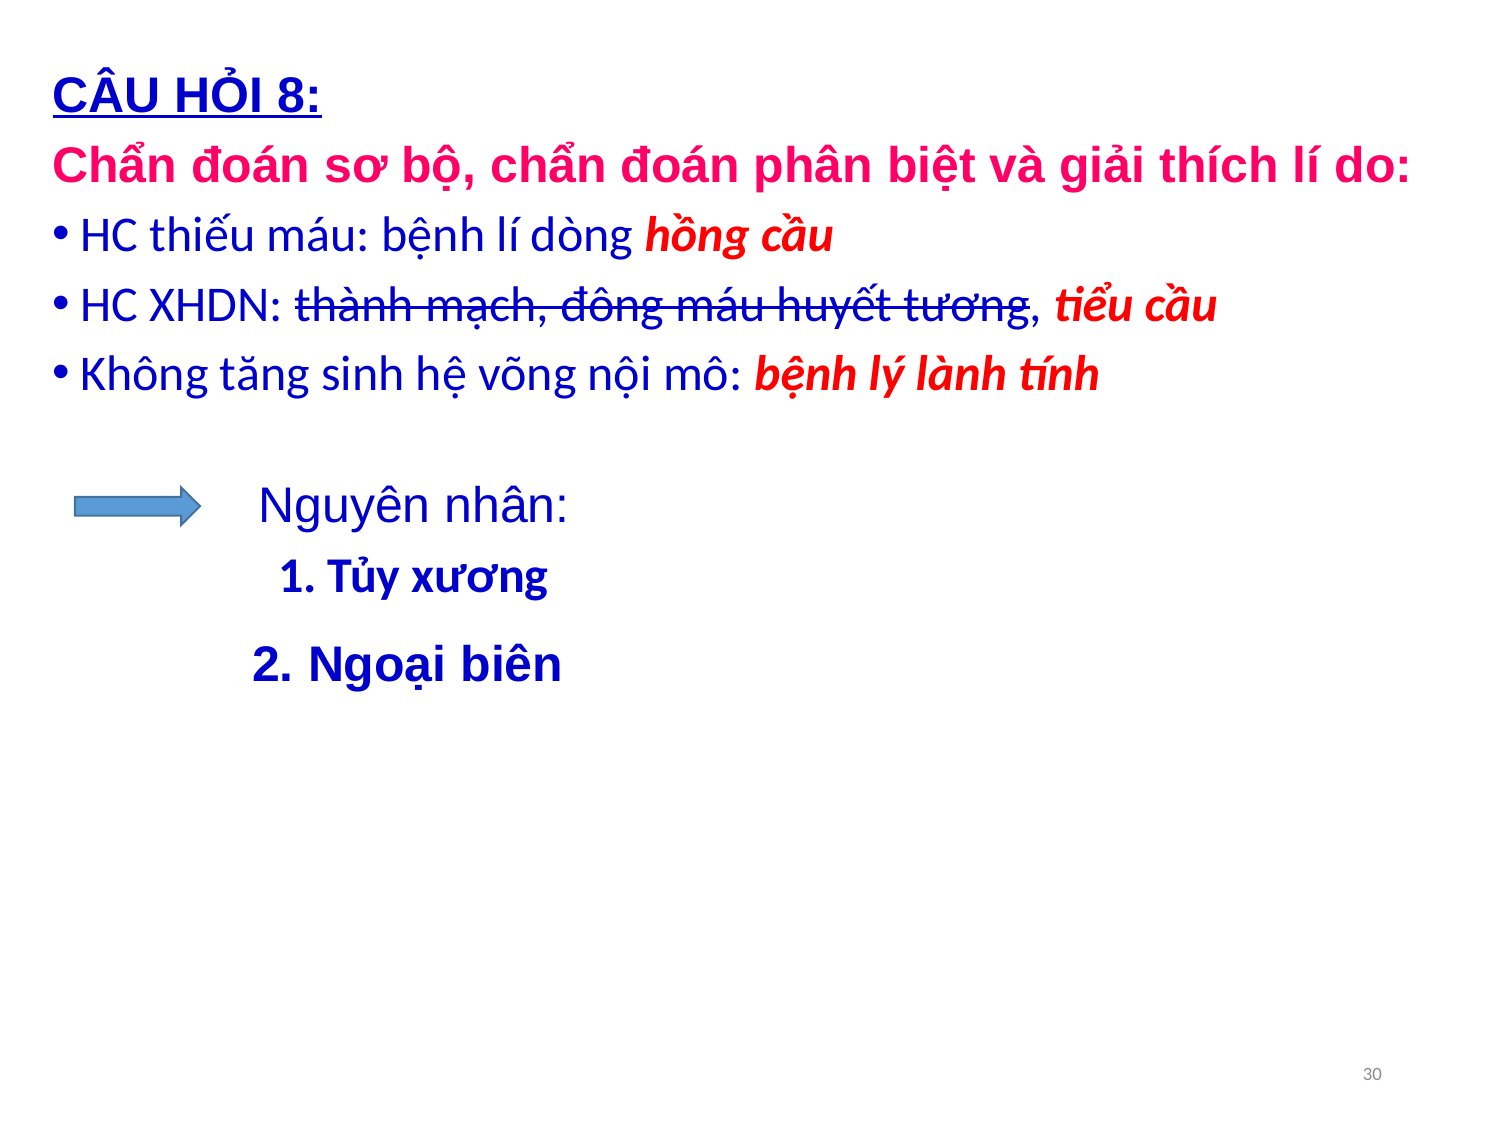

CÂU HỎI 8:
Chẩn đoán sơ bộ, chẩn đoán phân biệt và giải thích lí do:
HC thiếu máu: bệnh lí dòng hồng cầu
HC XHDN: thành mạch, đông máu huyết tương, tiểu cầu
Không tăng sinh hệ võng nội mô: bệnh lý lành tính

   Nguyên nhân:

1. Tủy xương

2. Ngoại biên
30